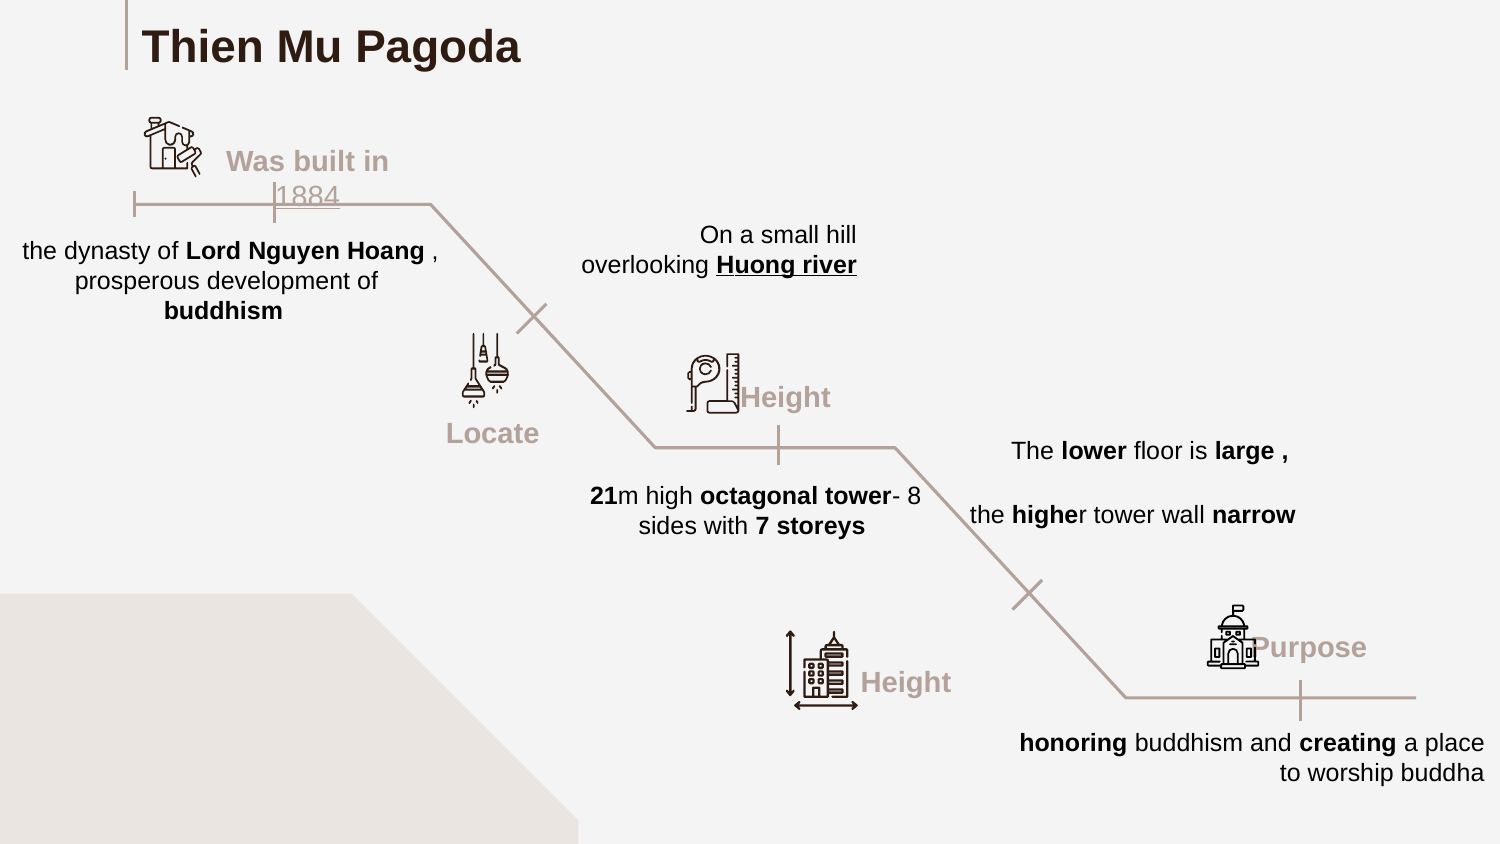

Notre-Dam Cathedral.
# Thien Mu Pagoda

Was built in 1884
 On a small hill overlooking Huong river

 the dynasty of Lord Nguyen Hoang , prosperous development of buddhism

Height
Locate
     The lower floor is large ,
the higher tower wall narrow
21m high octagonal tower- 8 sides with 7 storeys

Purpose

Height
  honoring buddhism and creating a place to worship buddha